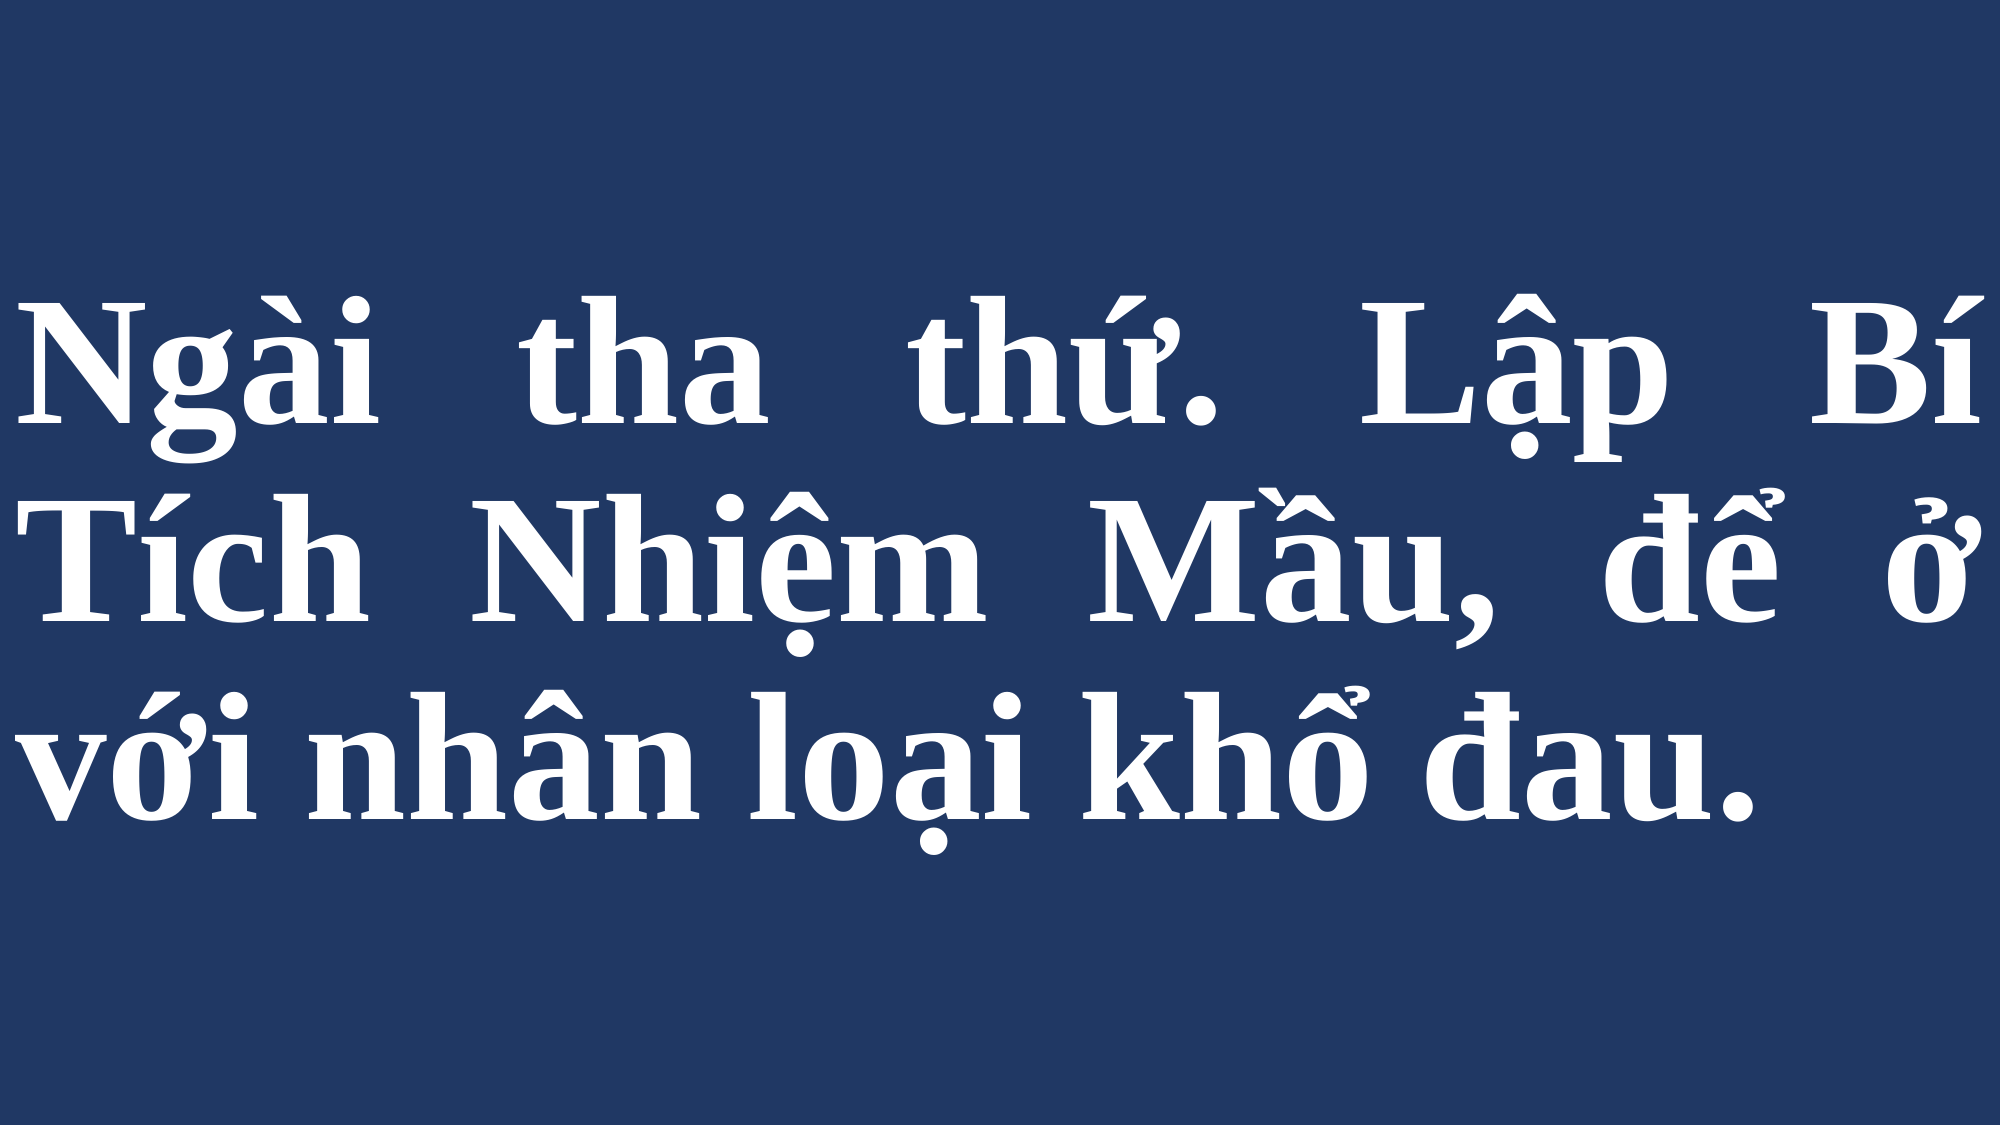

# Ngài tha thứ. Lập Bí Tích Nhiệm Mầu, để ở với nhân loại khổ đau.